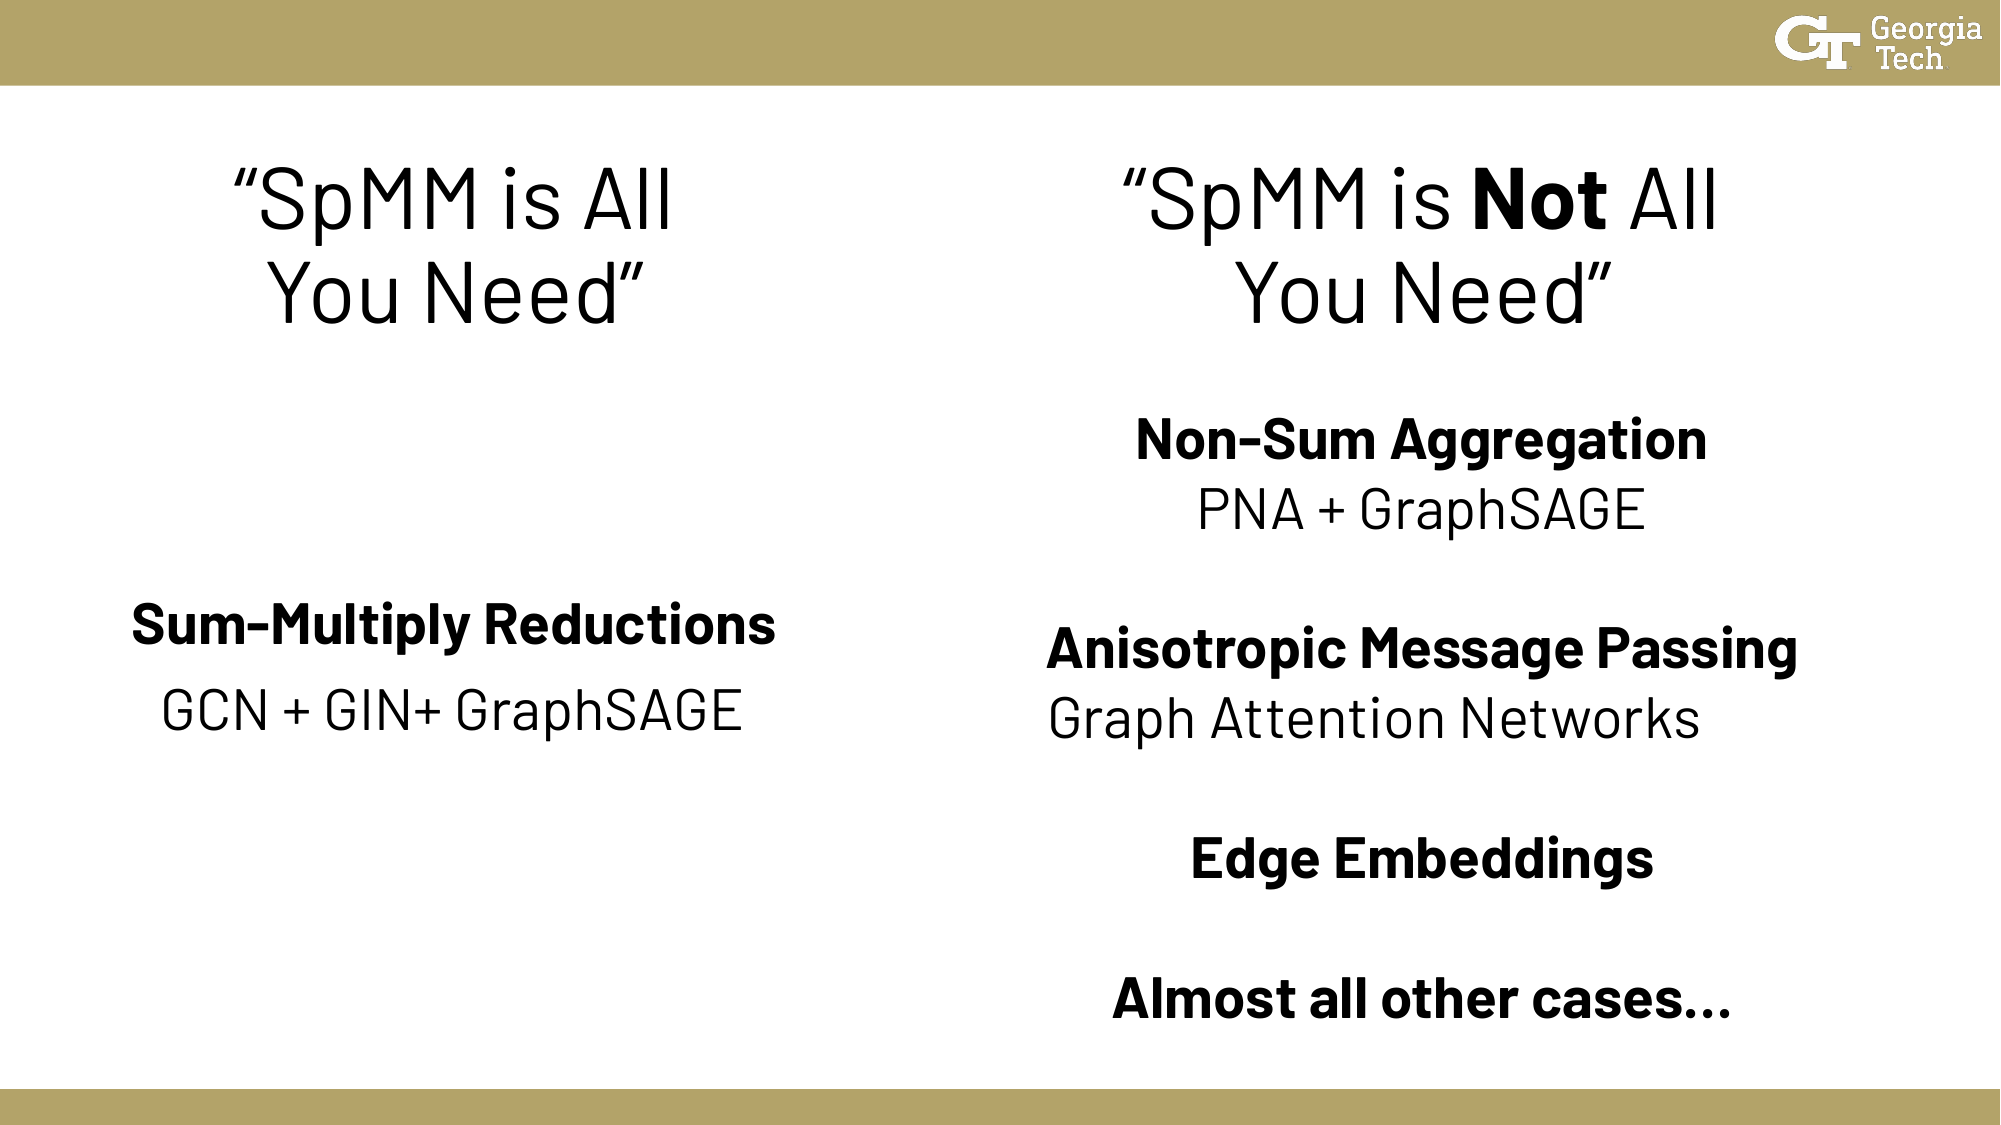

# “SpMM is Not All You Need”
“SpMM is All You Need”
Non-Sum Aggregation
PNA + GraphSAGE

Anisotropic Message Passing
Graph Attention Networks

Edge Embeddings

Almost all other cases…
Sum-Multiply Reductions
GCN + GIN+ GraphSAGE